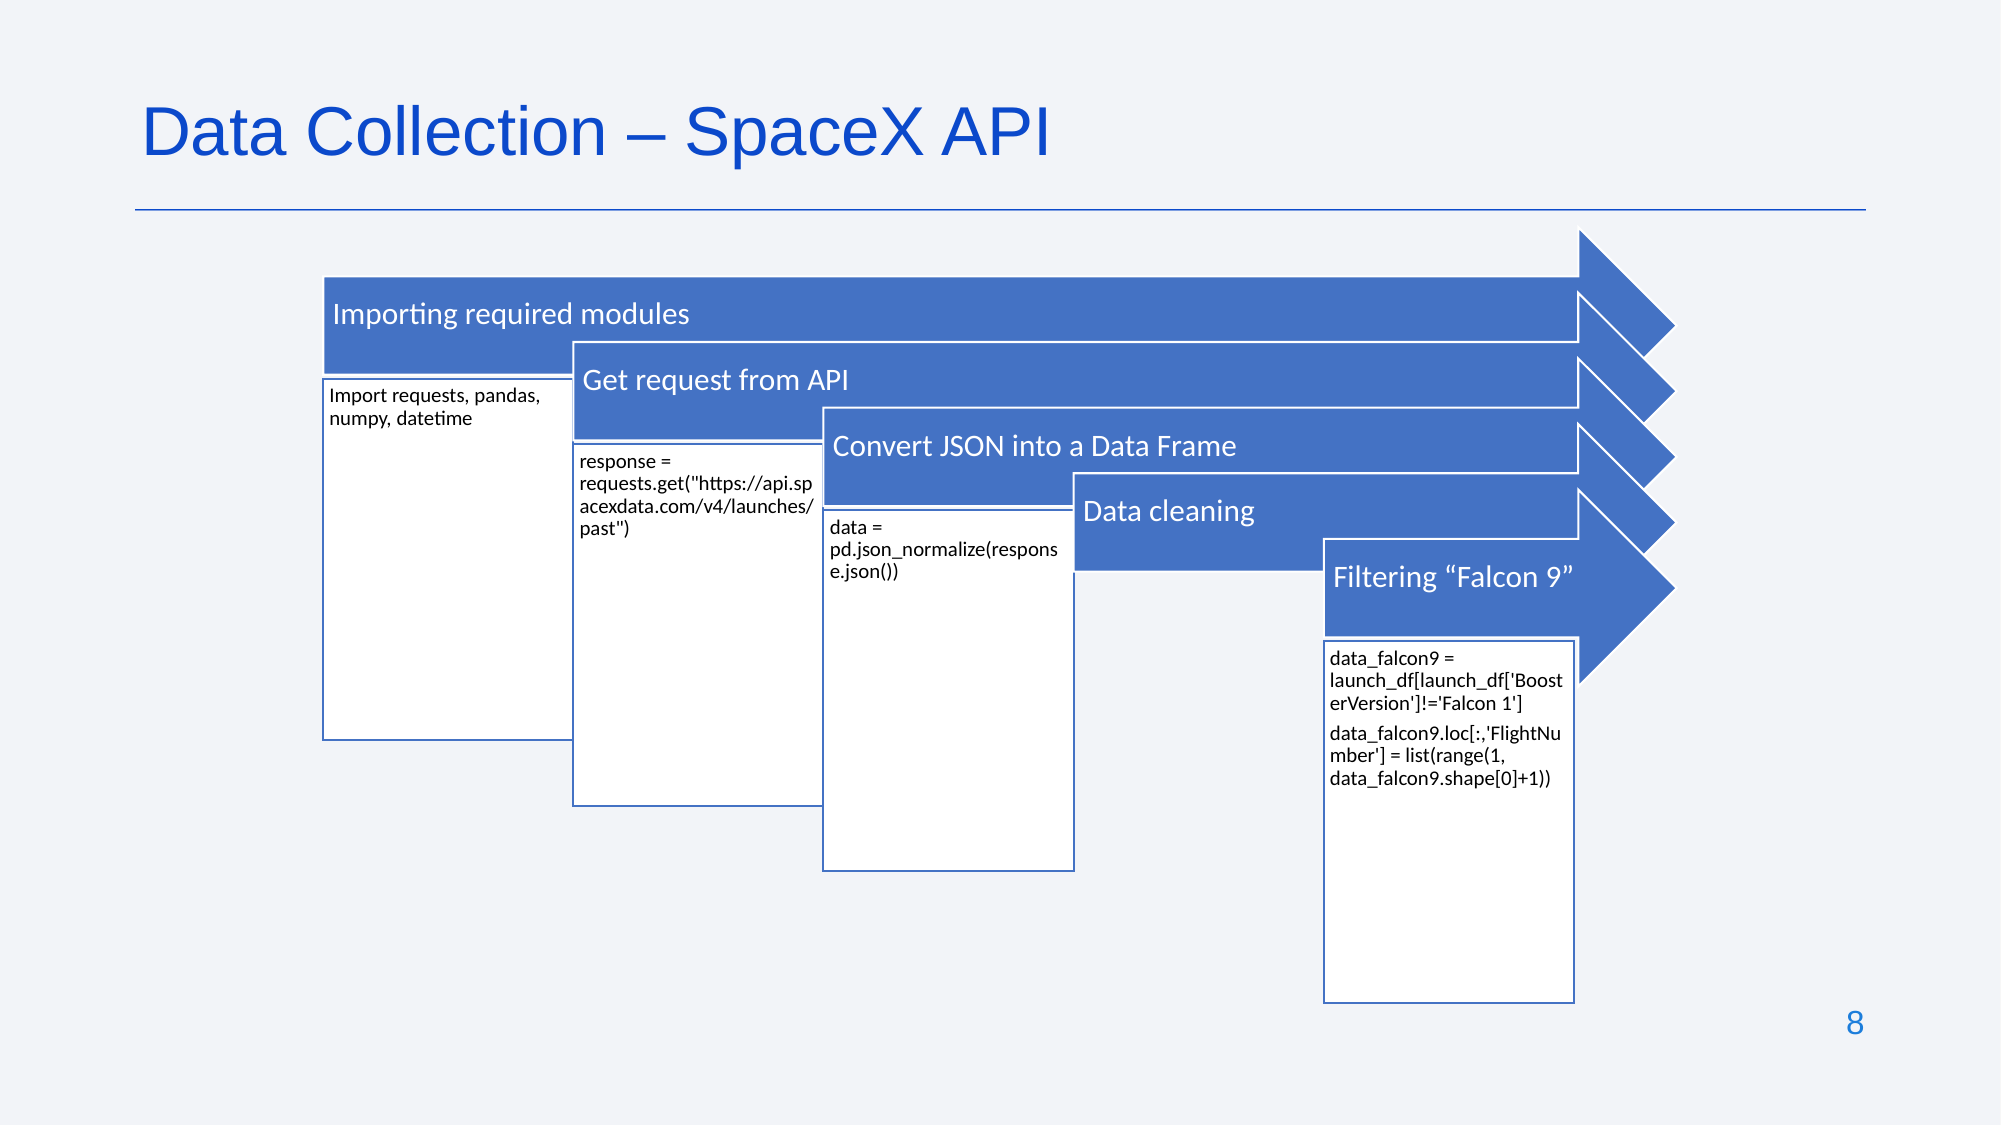

Data Collection – SpaceX API
Importing required modules
Import requests, pandas, numpy, datetime
Get request from API
response = requests.get("https://api.spacexdata.com/v4/launches/past")
Convert JSON into a Data Frame
data = pd.json_normalize(response.json())
Data cleaning
Filtering “Falcon 9”
data_falcon9 = launch_df[launch_df['BoosterVersion']!='Falcon 1']
data_falcon9.loc[:,'FlightNumber'] = list(range(1, data_falcon9.shape[0]+1))
8